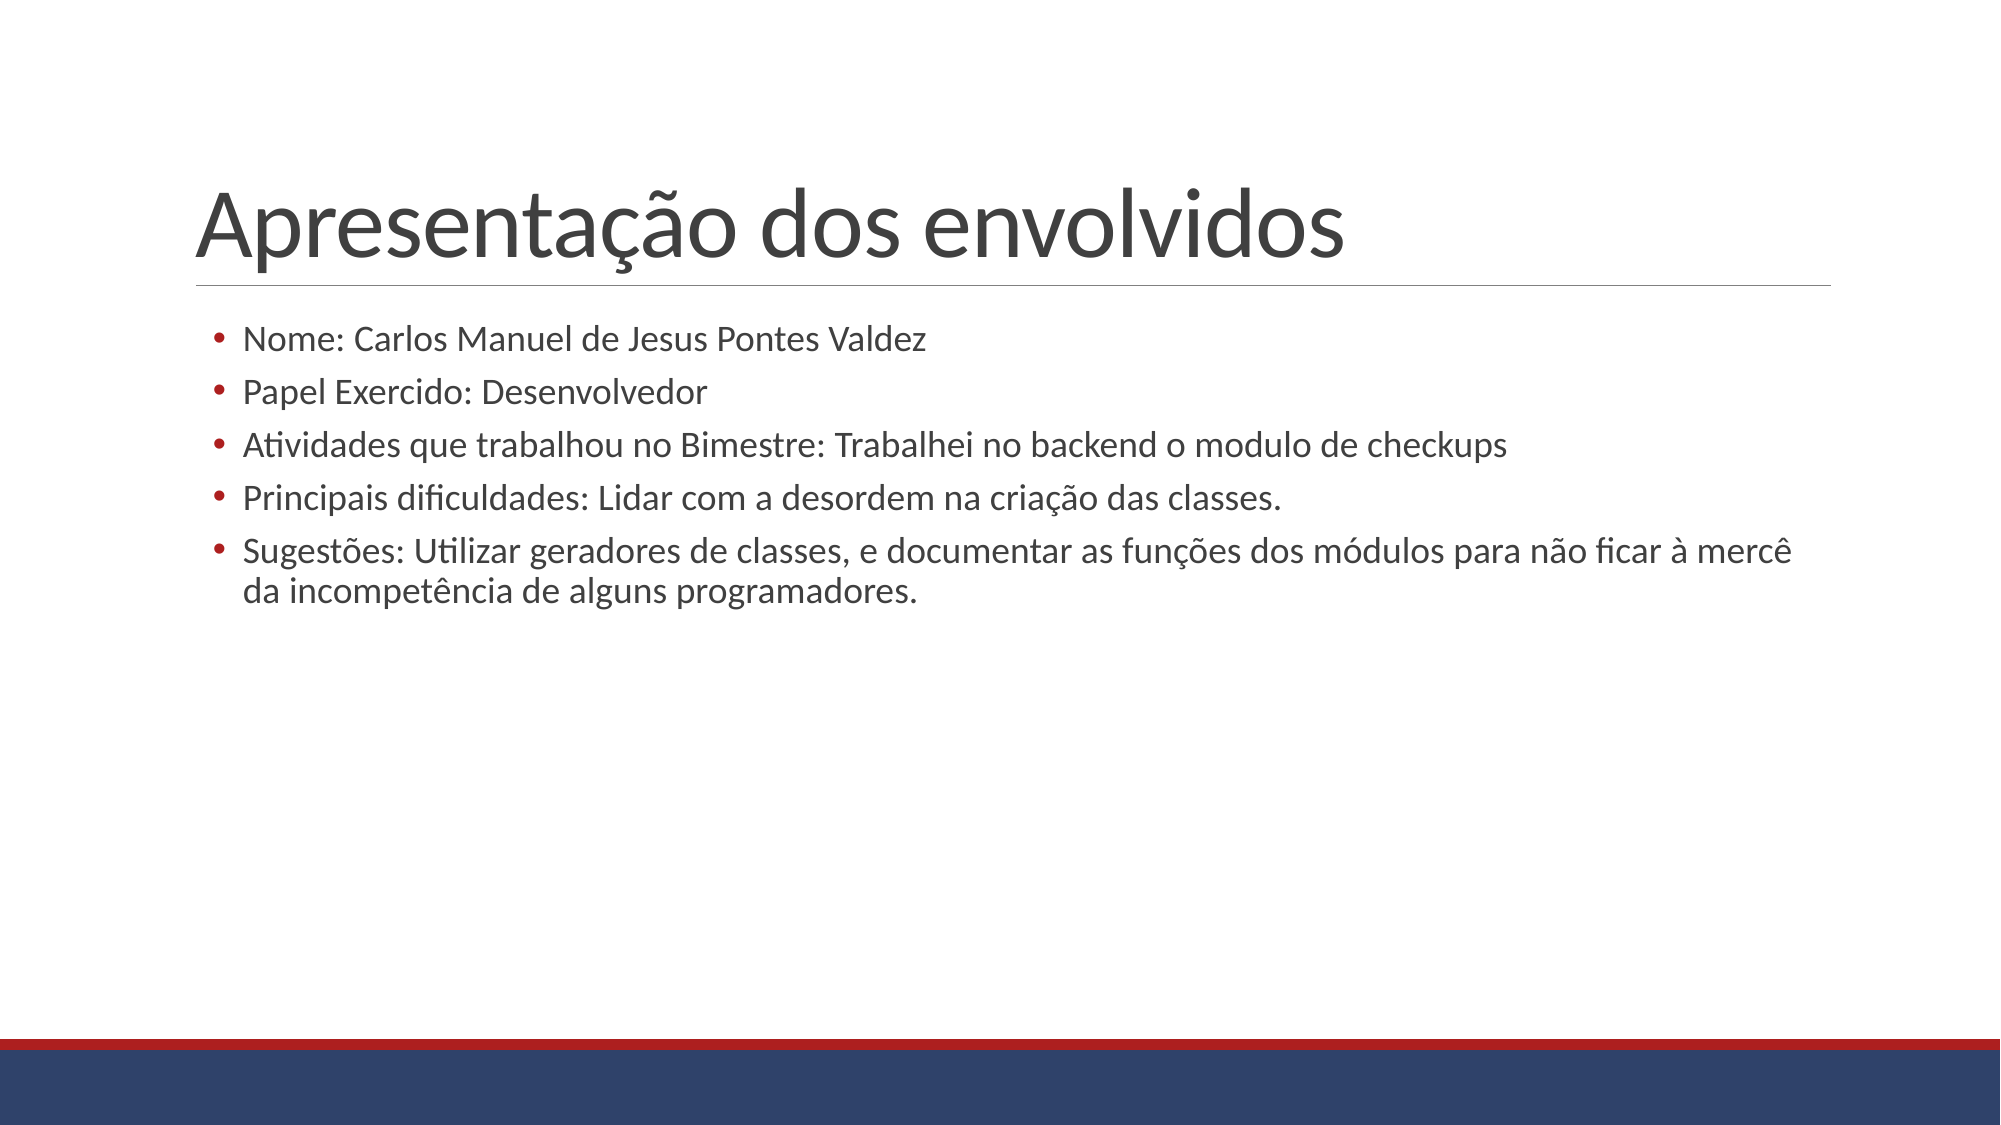

# Apresentação dos envolvidos
Nome: Carlos Manuel de Jesus Pontes Valdez
Papel Exercido: Desenvolvedor
Atividades que trabalhou no Bimestre: Trabalhei no backend o modulo de checkups
Principais dificuldades: Lidar com a desordem na criação das classes.
Sugestões: Utilizar geradores de classes, e documentar as funções dos módulos para não ficar à mercê da incompetência de alguns programadores.